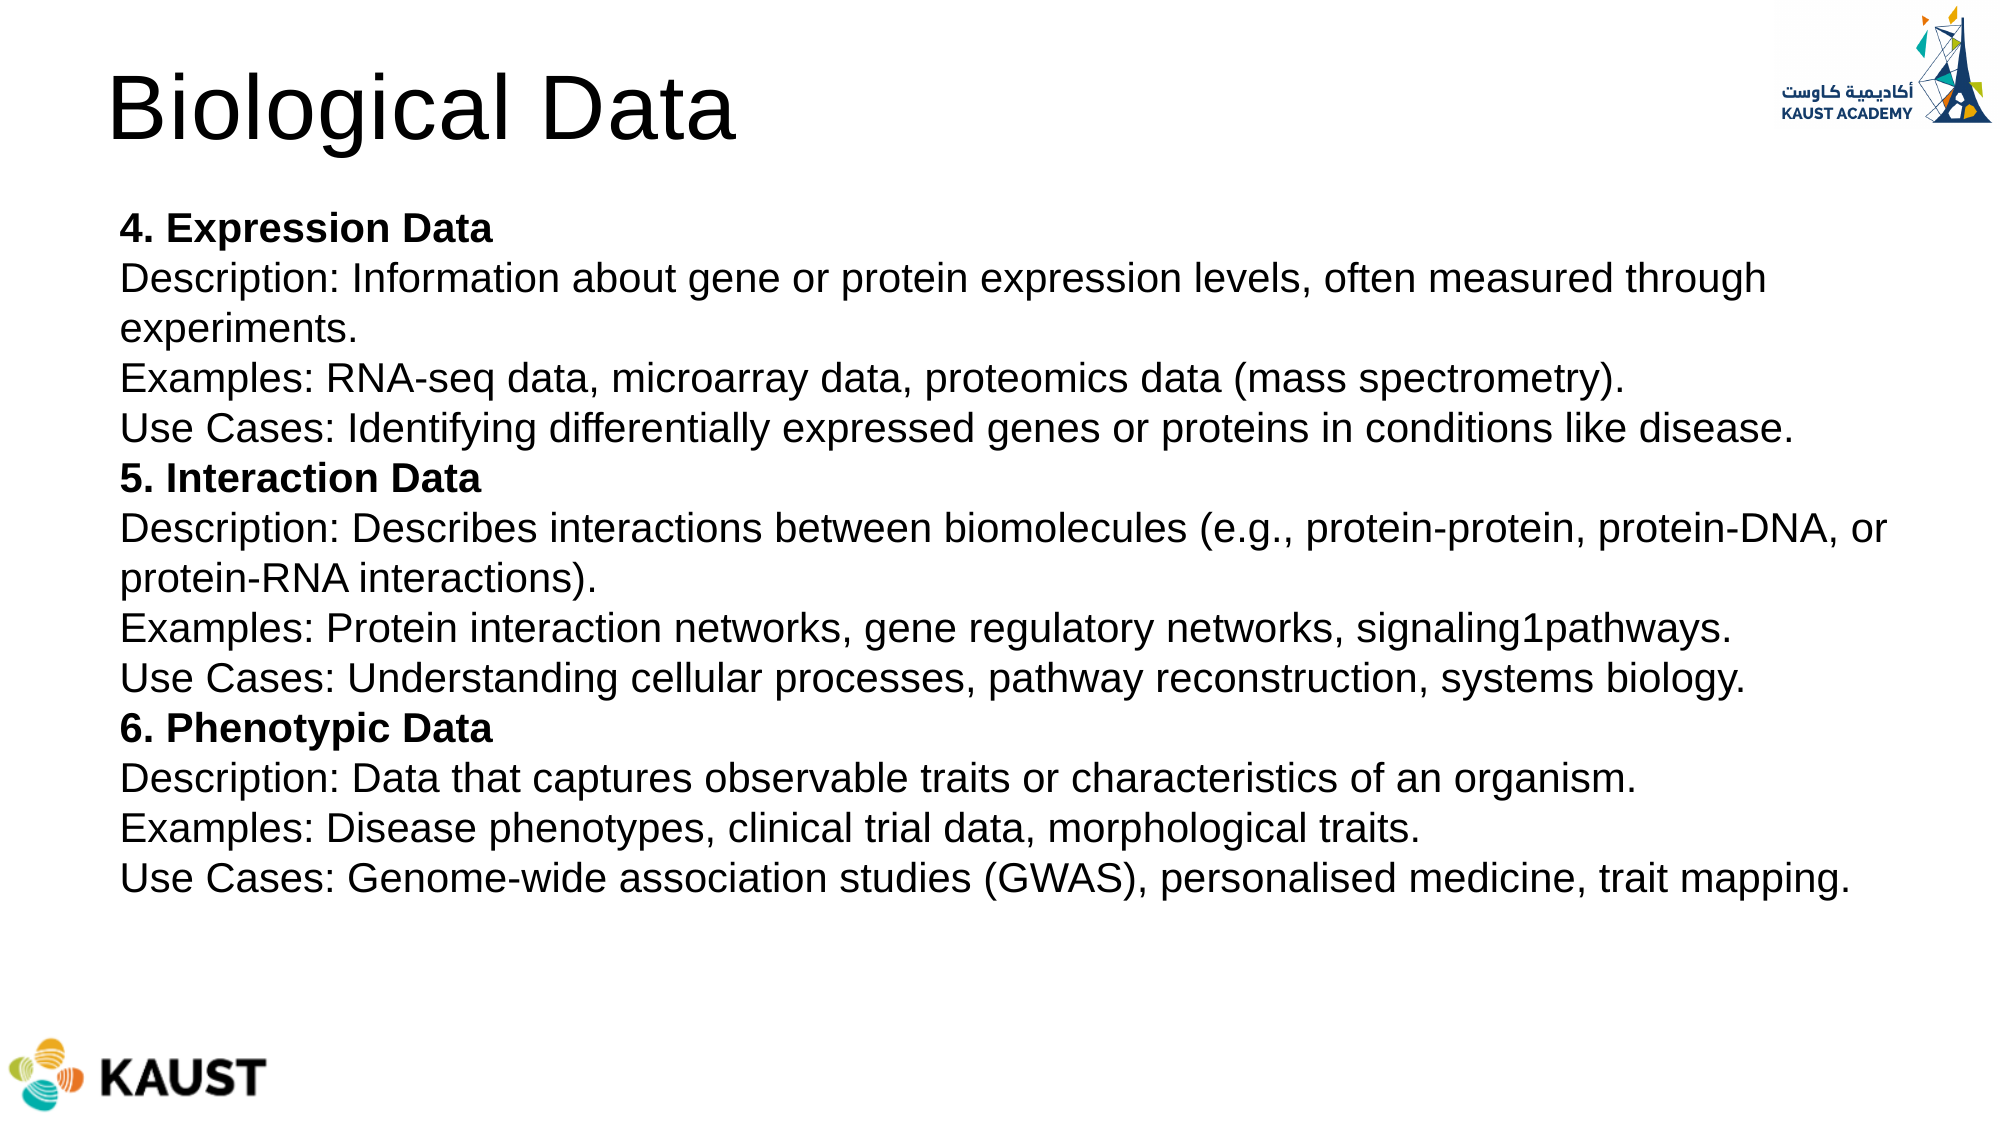

Biological Data
4. Expression Data
Description: Information about gene or protein expression levels, often measured through experiments.
Examples: RNA-seq data, microarray data, proteomics data (mass spectrometry).
Use Cases: Identifying differentially expressed genes or proteins in conditions like disease.
5. Interaction Data
Description: Describes interactions between biomolecules (e.g., protein-protein, protein-DNA, or protein-RNA interactions).
Examples: Protein interaction networks, gene regulatory networks, signaling1pathways.
Use Cases: Understanding cellular processes, pathway reconstruction, systems biology.
6. Phenotypic Data
Description: Data that captures observable traits or characteristics of an organism.
Examples: Disease phenotypes, clinical trial data, morphological traits.
Use Cases: Genome-wide association studies (GWAS), personalised medicine, trait mapping.